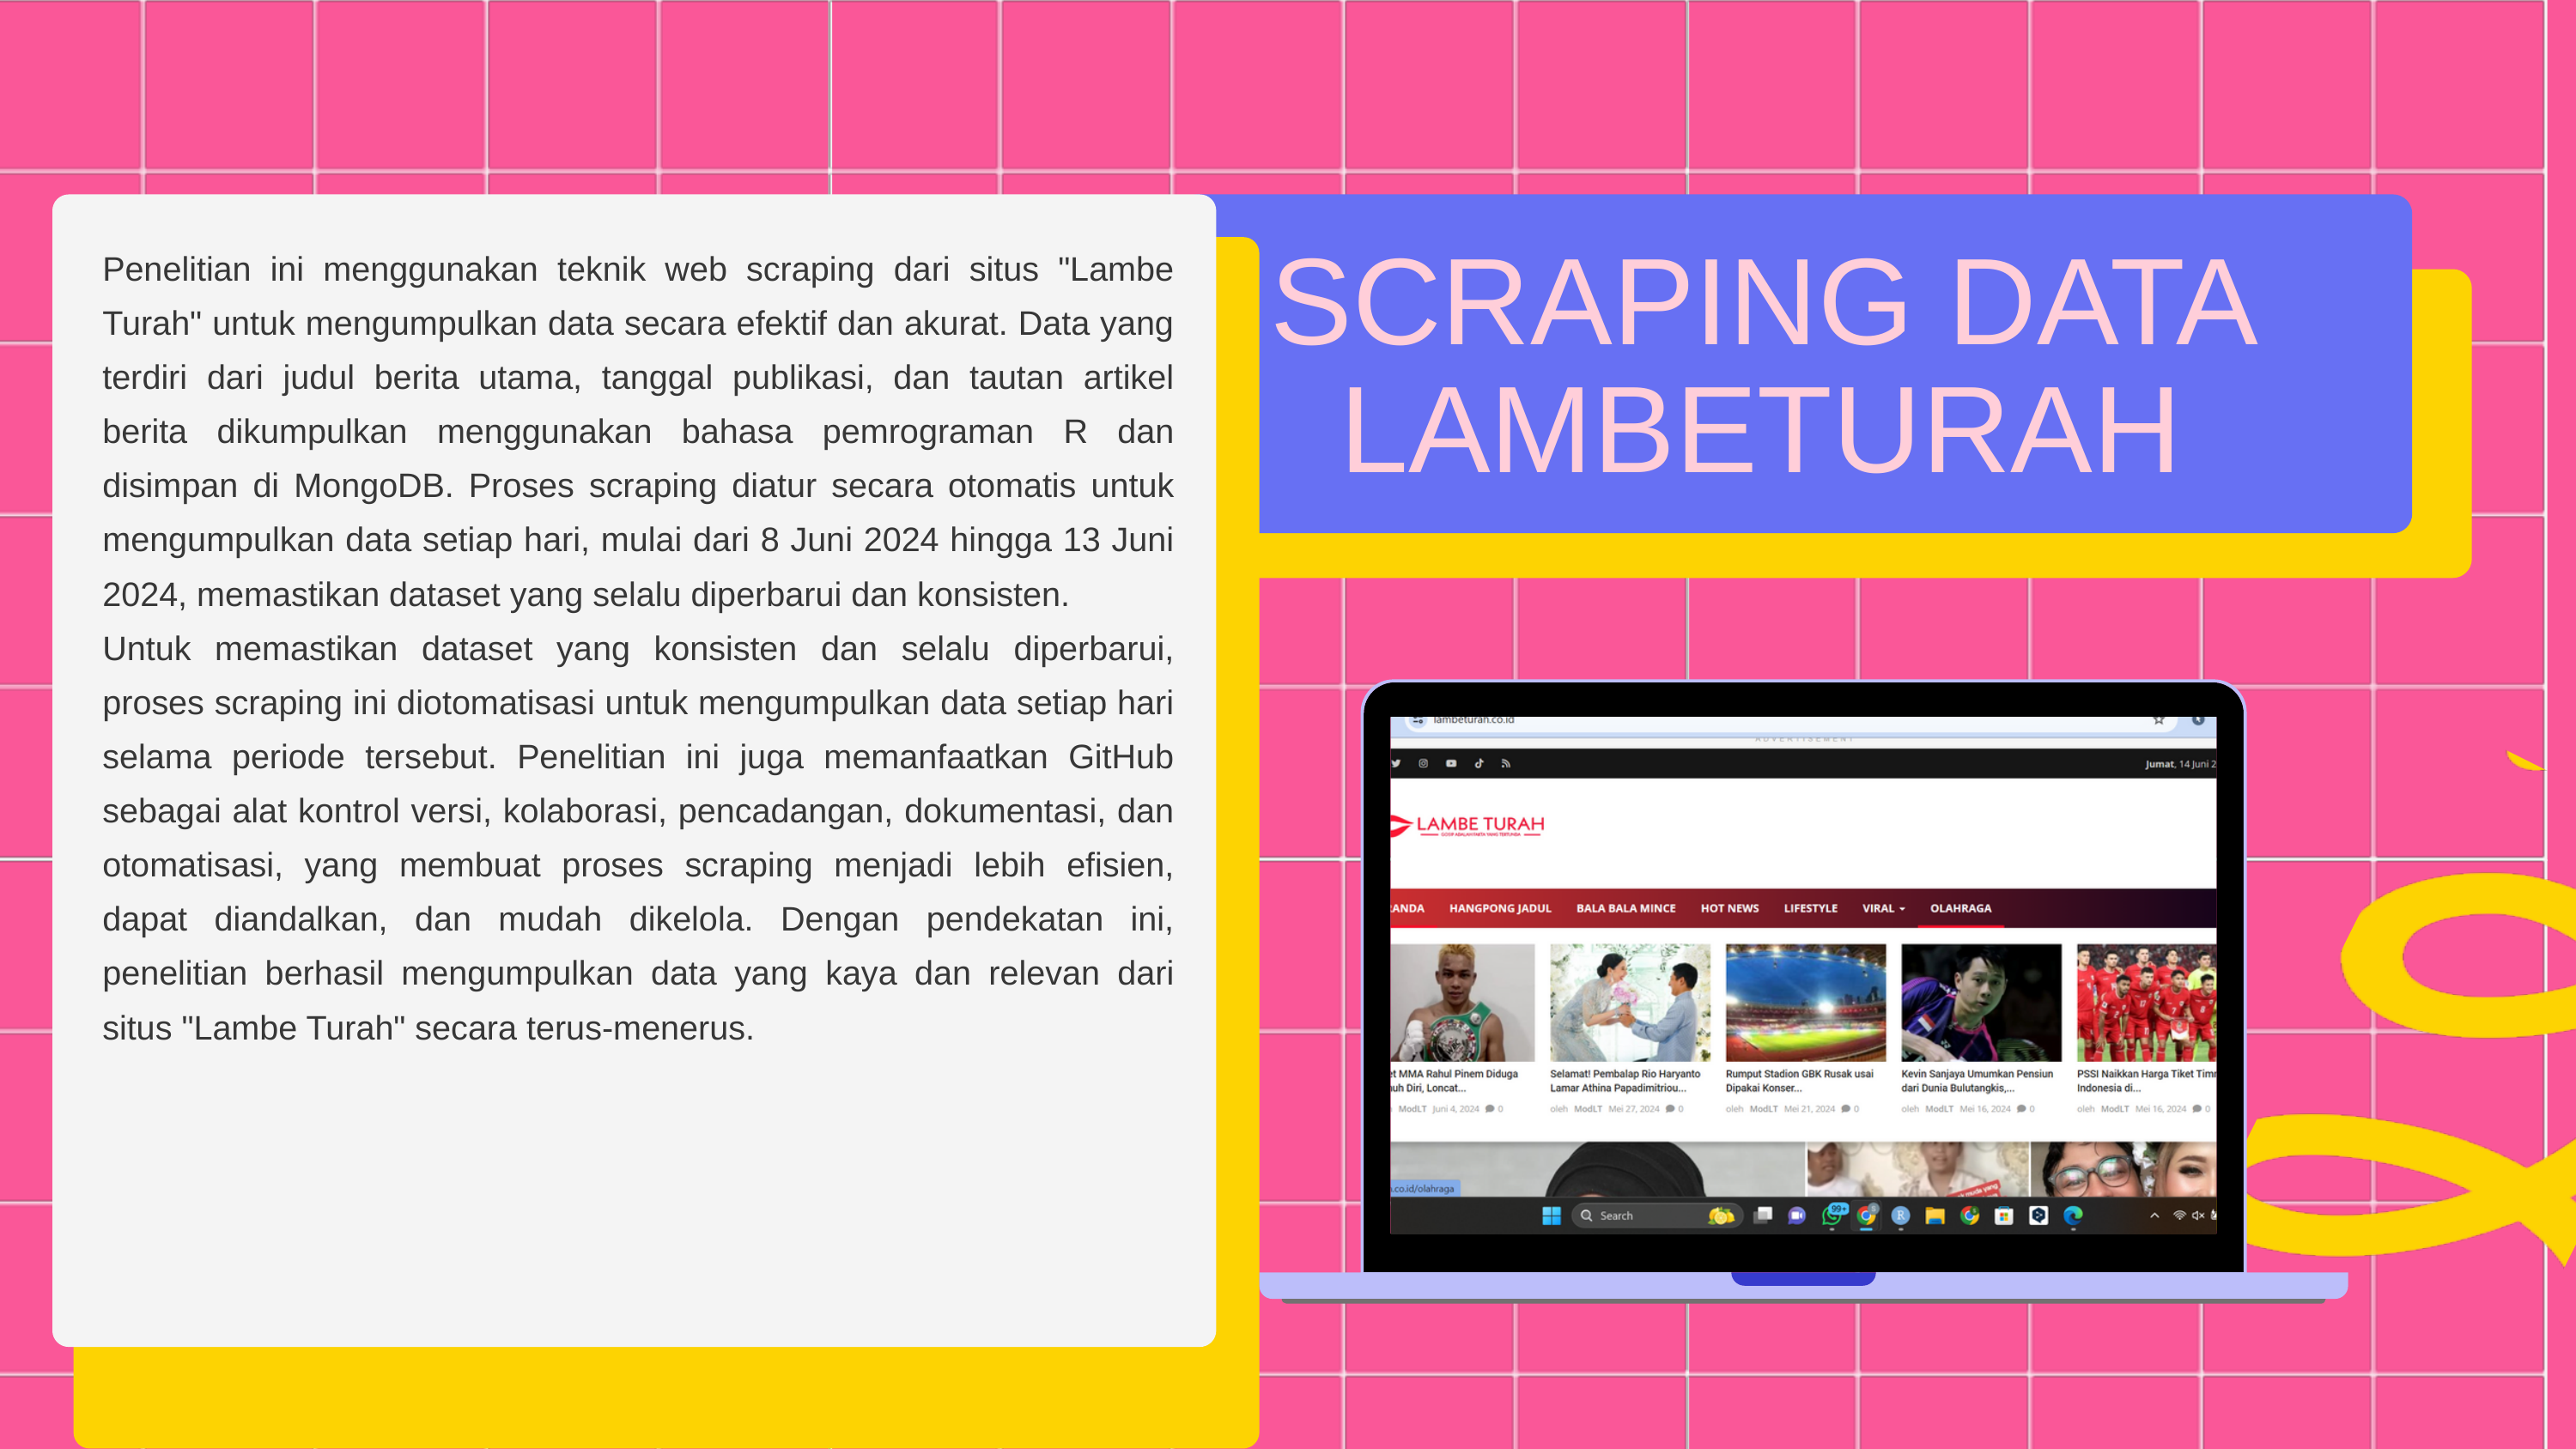

Penelitian ini menggunakan teknik web scraping dari situs "Lambe Turah" untuk mengumpulkan data secara efektif dan akurat. Data yang terdiri dari judul berita utama, tanggal publikasi, dan tautan artikel berita dikumpulkan menggunakan bahasa pemrograman R dan disimpan di MongoDB. Proses scraping diatur secara otomatis untuk mengumpulkan data setiap hari, mulai dari 8 Juni 2024 hingga 13 Juni 2024, memastikan dataset yang selalu diperbarui dan konsisten.
Untuk memastikan dataset yang konsisten dan selalu diperbarui, proses scraping ini diotomatisasi untuk mengumpulkan data setiap hari selama periode tersebut. Penelitian ini juga memanfaatkan GitHub sebagai alat kontrol versi, kolaborasi, pencadangan, dokumentasi, dan otomatisasi, yang membuat proses scraping menjadi lebih efisien, dapat diandalkan, dan mudah dikelola. Dengan pendekatan ini, penelitian berhasil mengumpulkan data yang kaya dan relevan dari situs "Lambe Turah" secara terus-menerus.

SCRAPING DATA LAMBETURAH